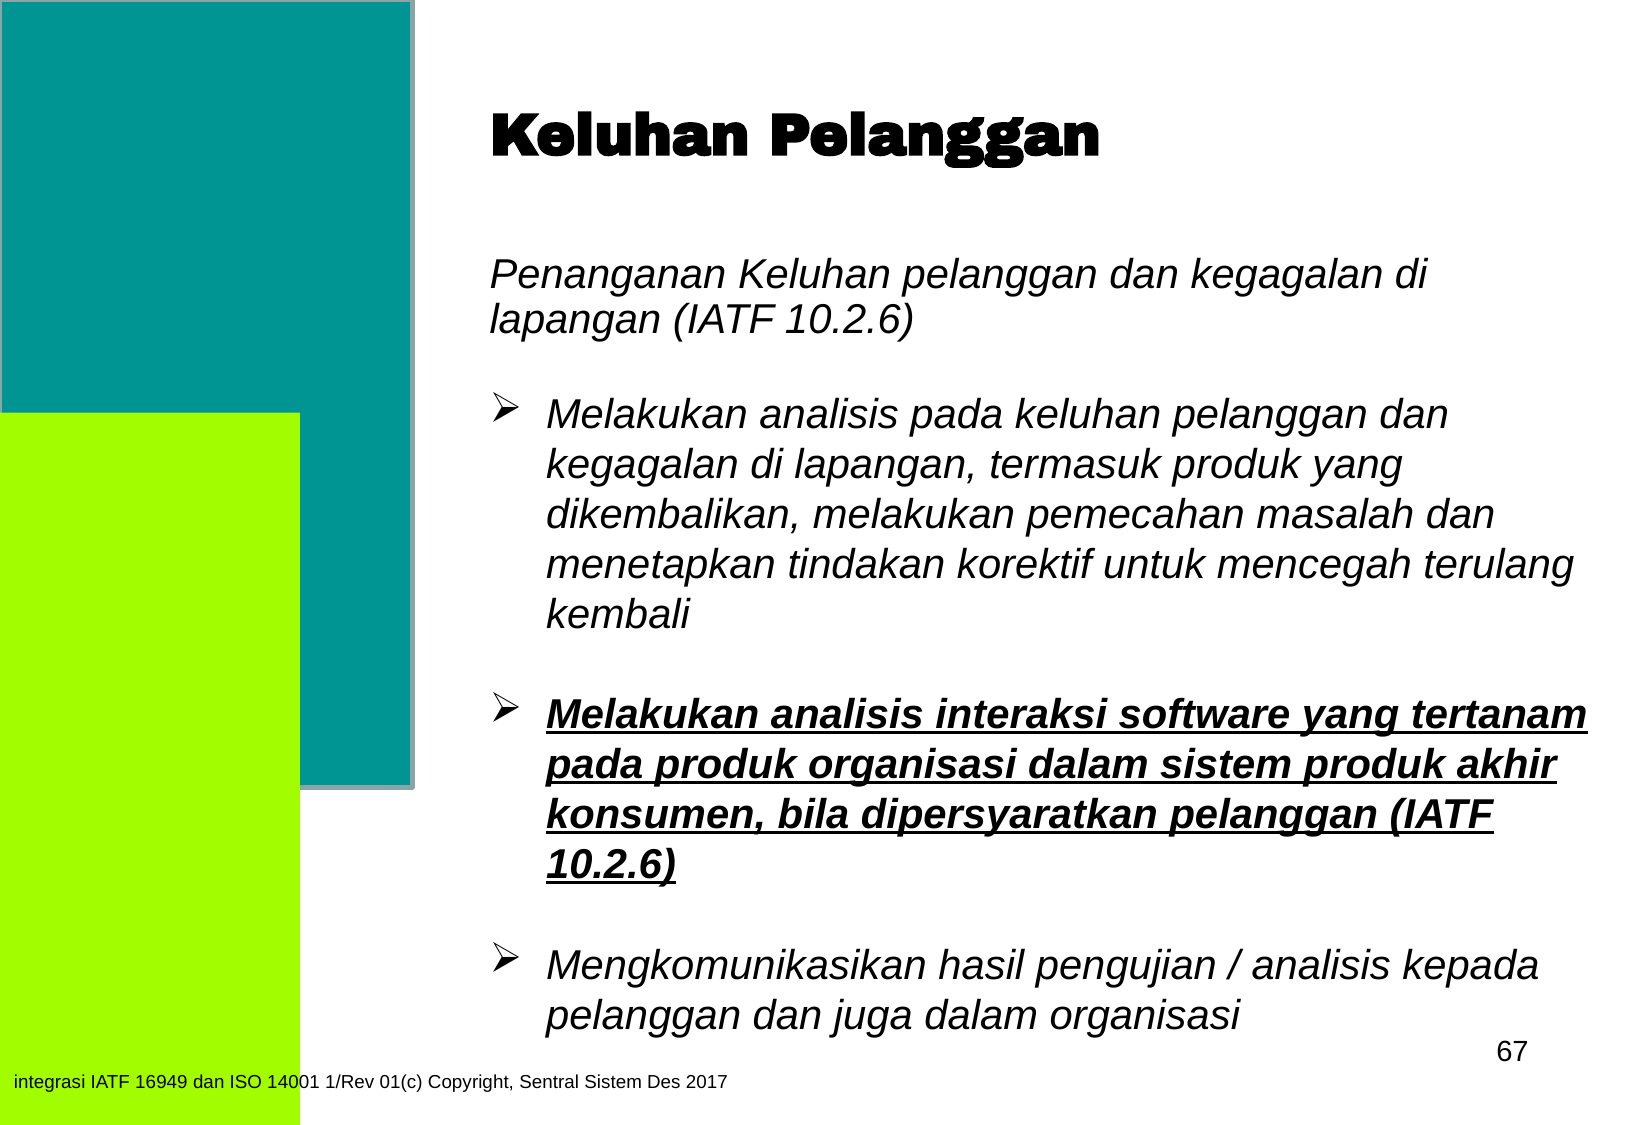

Keluhan Pelanggan
Penanganan Keluhan pelanggan dan kegagalan di lapangan (IATF 10.2.6)

Melakukan analisis pada keluhan pelanggan dan kegagalan di lapangan, termasuk produk yang dikembalikan, melakukan pemecahan masalah dan menetapkan tindakan korektif untuk mencegah terulang kembali

Melakukan analisis interaksi software yang tertanam pada produk organisasi dalam sistem produk akhir konsumen, bila dipersyaratkan pelanggan (IATF 10.2.6)

Mengkomunikasikan hasil pengujian / analisis kepada pelanggan dan juga dalam organisasi

67
integrasi IATF 16949 dan ISO 14001 1/Rev 01(c) Copyright, Sentral Sistem Des 2017